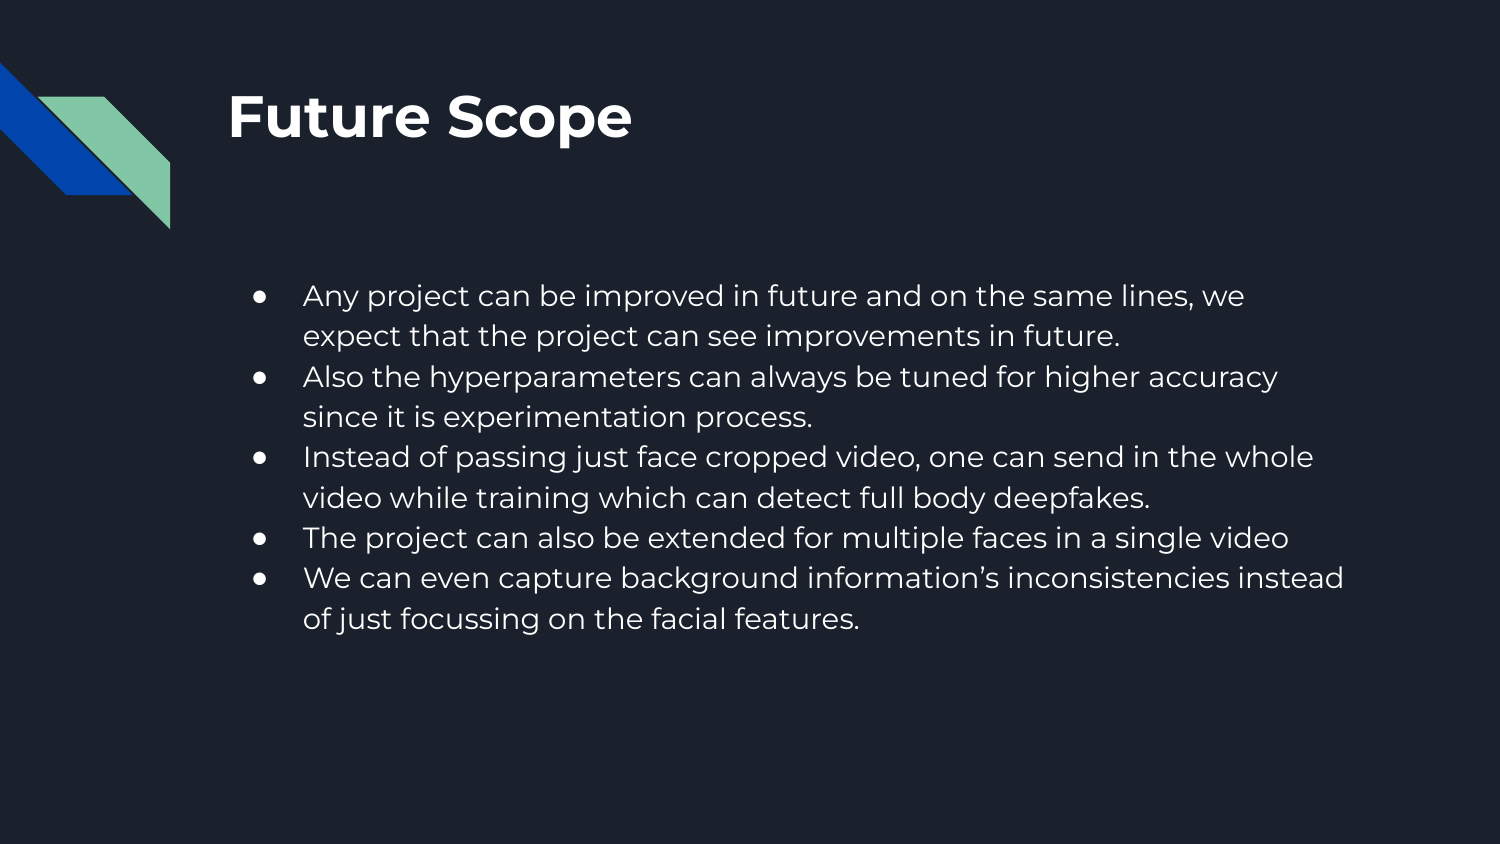

# Future Scope
Any project can be improved in future and on the same lines, we expect that the project can see improvements in future.
Also the hyperparameters can always be tuned for higher accuracy since it is experimentation process.
Instead of passing just face cropped video, one can send in the whole video while training which can detect full body deepfakes.
The project can also be extended for multiple faces in a single video
We can even capture background information’s inconsistencies instead of just focussing on the facial features.